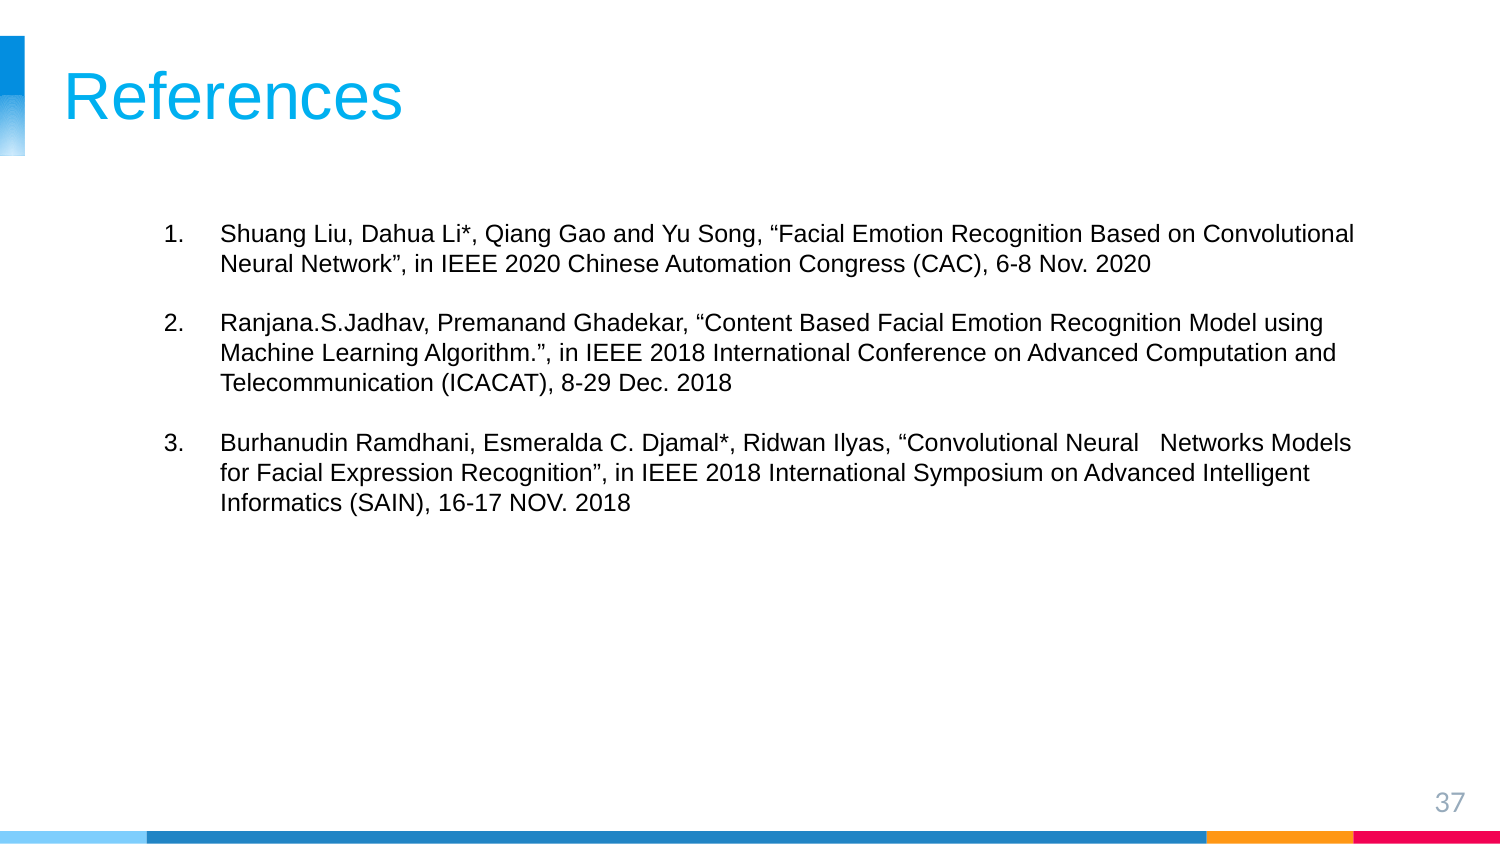

# References

Shuang Liu, Dahua Li*, Qiang Gao and Yu Song, “Facial Emotion Recognition Based on Convolutional Neural Network”, in IEEE 2020 Chinese Automation Congress (CAC), 6-8 Nov. 2020

Ranjana.S.Jadhav, Premanand Ghadekar, “Content Based Facial Emotion Recognition Model using Machine Learning Algorithm.”, in IEEE 2018 International Conference on Advanced Computation and Telecommunication (ICACAT), 8-29 Dec. 2018

Burhanudin Ramdhani, Esmeralda C. Djamal*, Ridwan Ilyas, “Convolutional Neural   Networks Models for Facial Expression Recognition”, in IEEE 2018 International Symposium on Advanced Intelligent Informatics (SAIN), 16-17 NOV. 2018
37